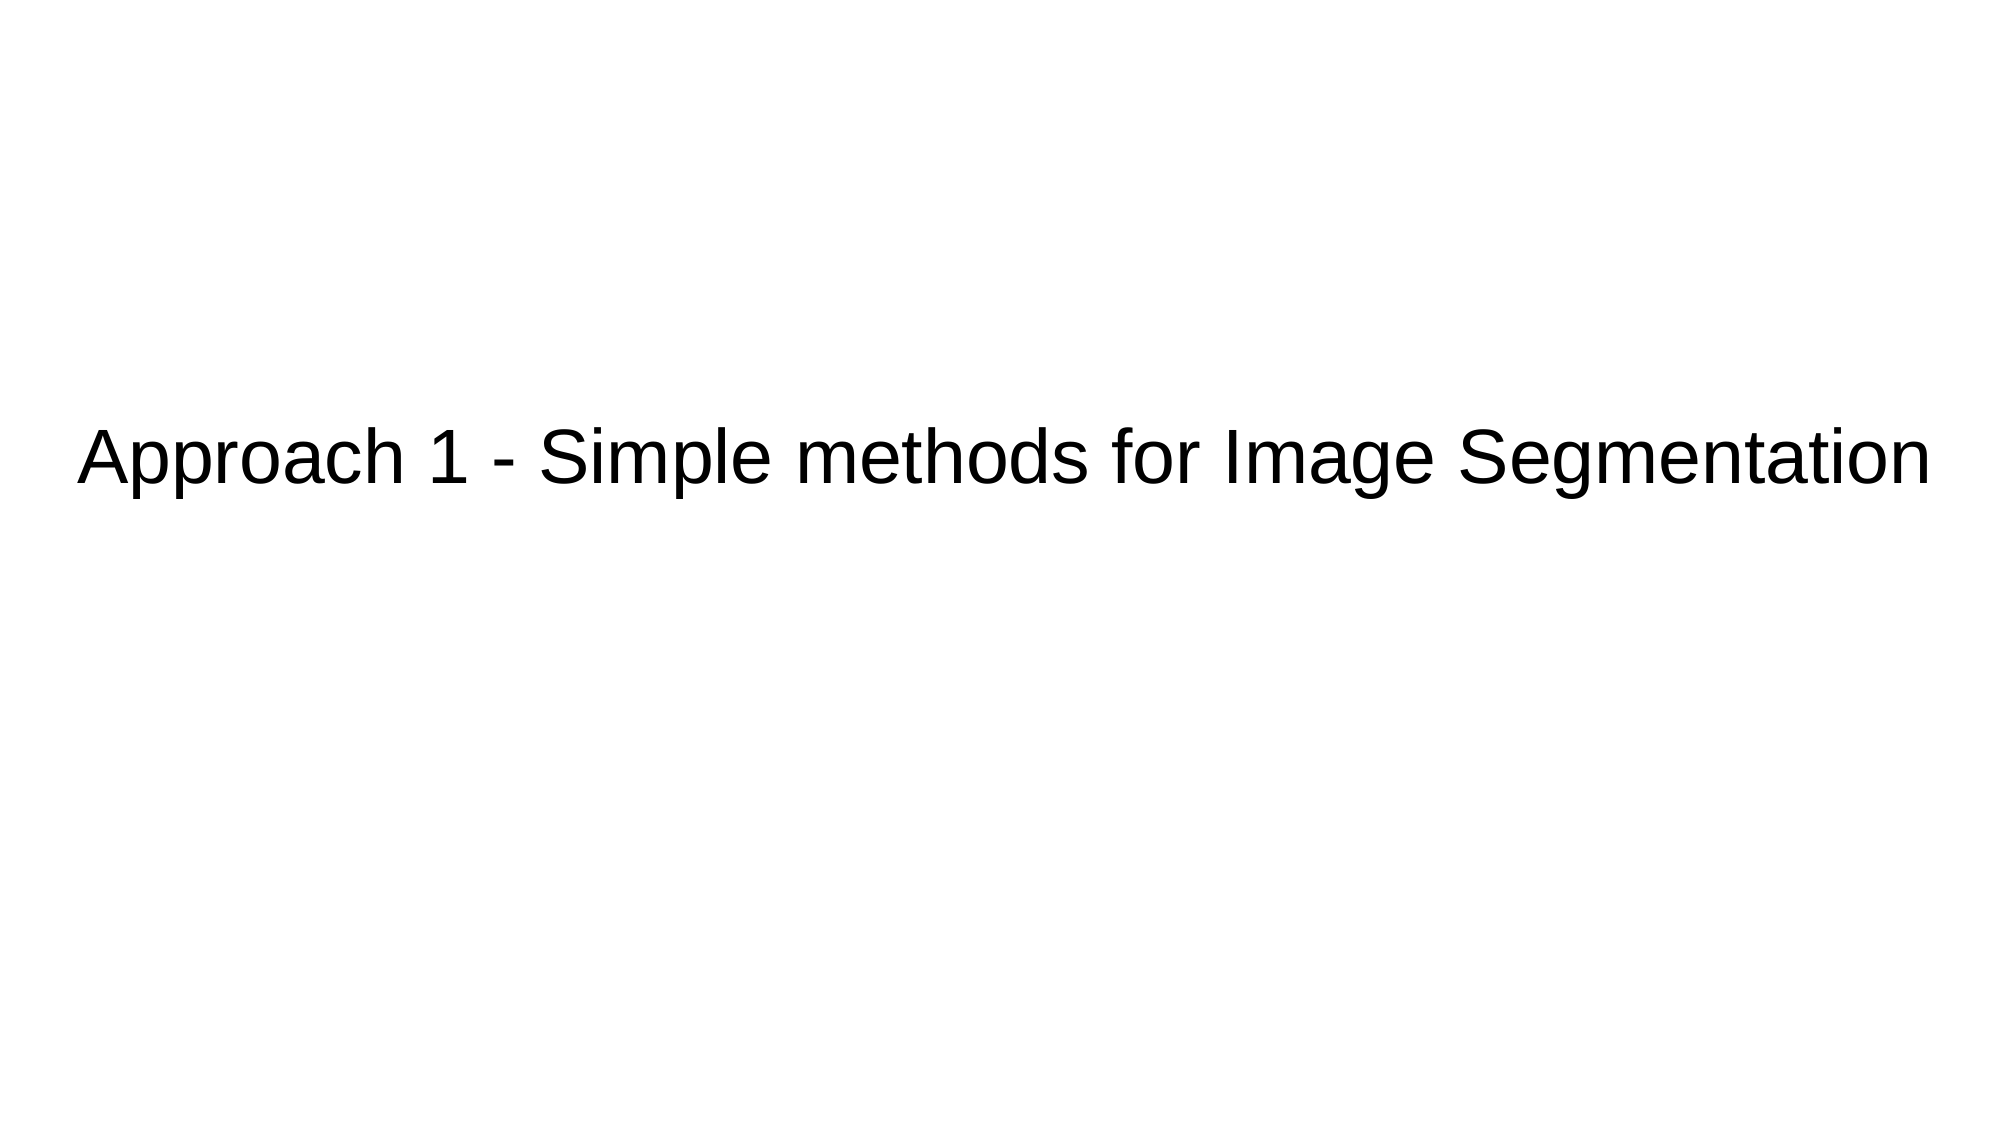

# Approach 1 - Simple methods for Image Segmentation